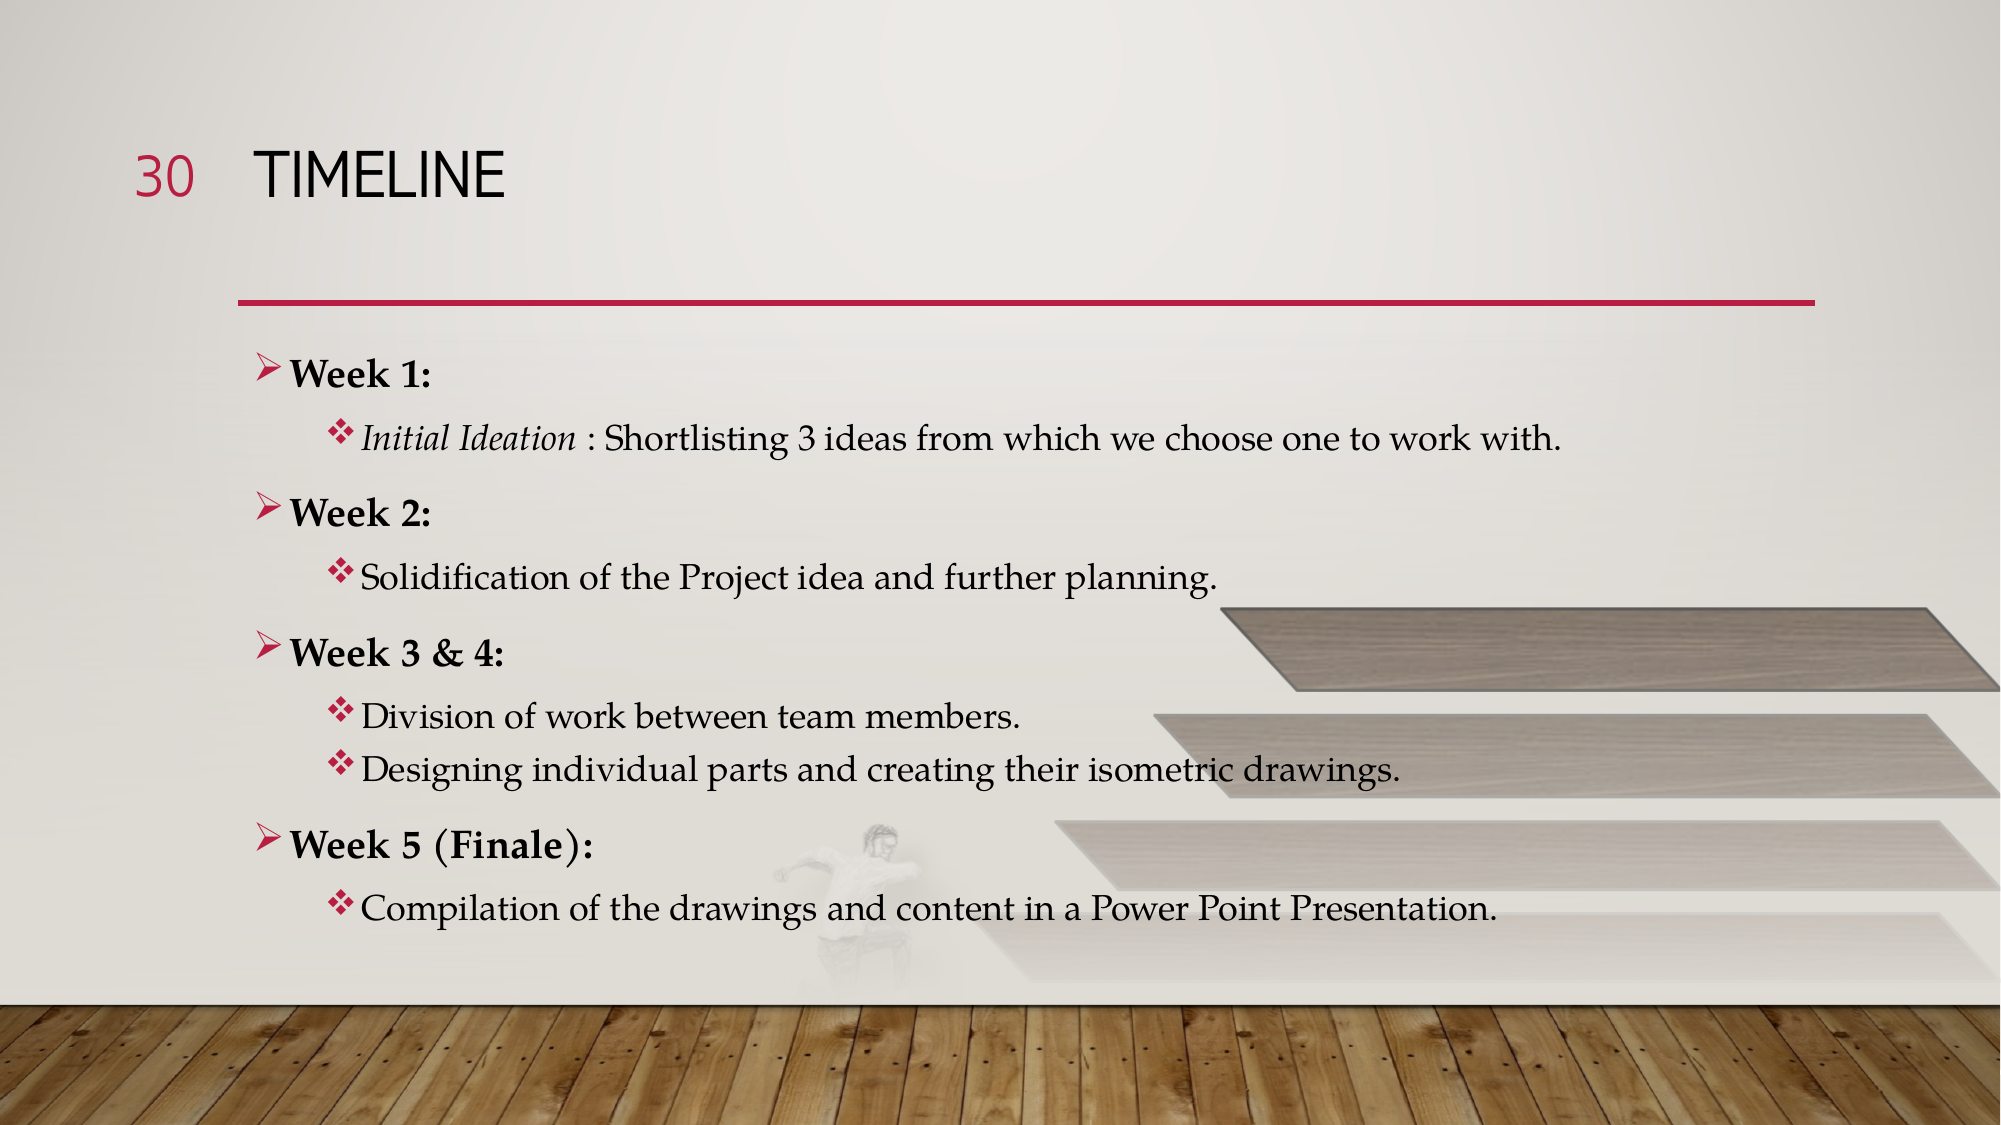

30
# Timeline
Week 1:
Initial Ideation : Shortlisting 3 ideas from which we choose one to work with.
Week 2:
Solidification of the Project idea and further planning.
Week 3 & 4:
Division of work between team members.
Designing individual parts and creating their isometric drawings.
Week 5 (Finale):
Compilation of the drawings and content in a Power Point Presentation.